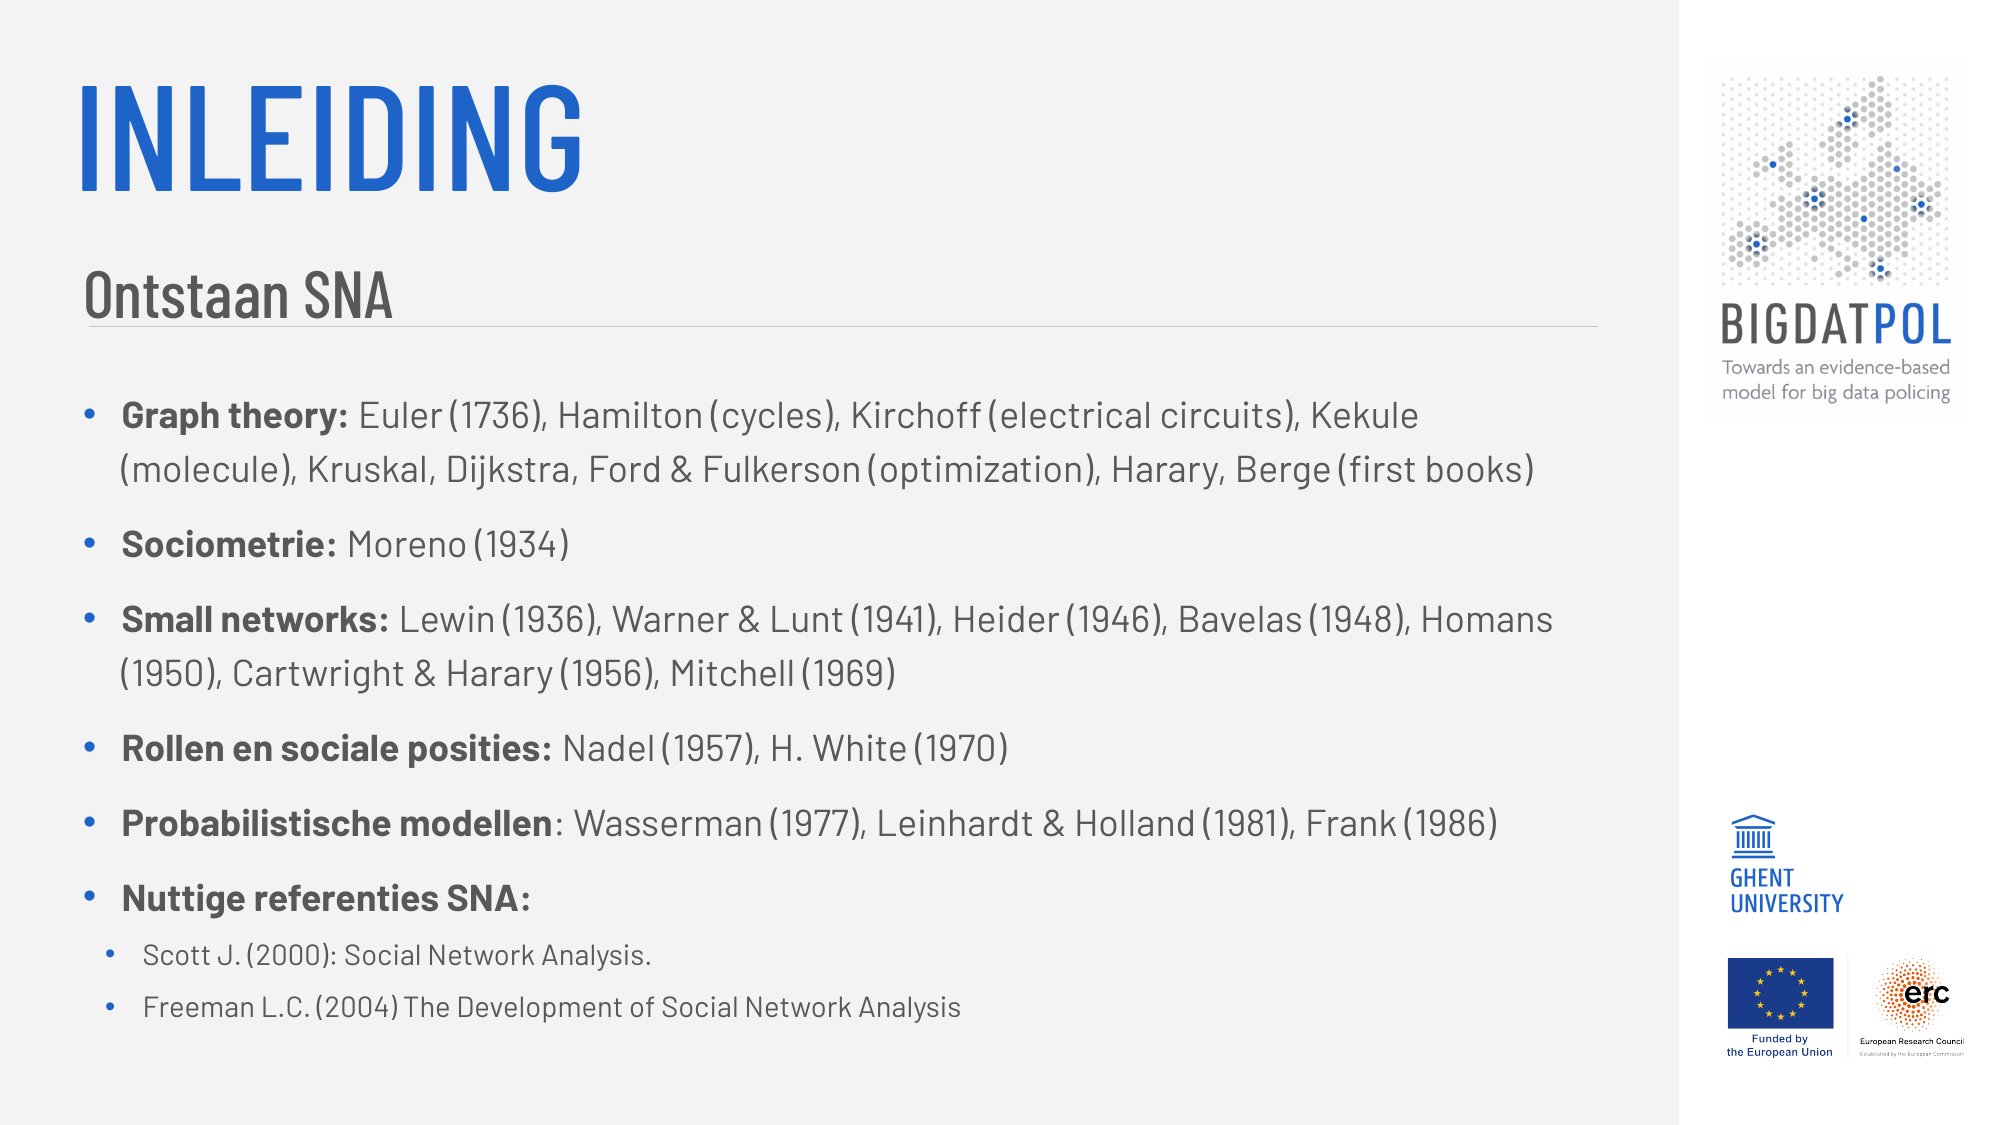

# Inleiding
Ontstaan SNA
Graph theory: Euler (1736), Hamilton (cycles), Kirchoff (electrical circuits), Kekule (molecule), Kruskal, Dijkstra, Ford & Fulkerson (optimization), Harary, Berge (first books)
Sociometrie: Moreno (1934)
Small networks: Lewin (1936), Warner & Lunt (1941), Heider (1946), Bavelas (1948), Homans (1950), Cartwright & Harary (1956), Mitchell (1969)
Rollen en sociale posities: Nadel (1957), H. White (1970)
Probabilistische modellen: Wasserman (1977), Leinhardt & Holland (1981), Frank (1986)
Nuttige referenties SNA:
Scott J. (2000): Social Network Analysis.
Freeman L.C. (2004) The Development of Social Network Analysis